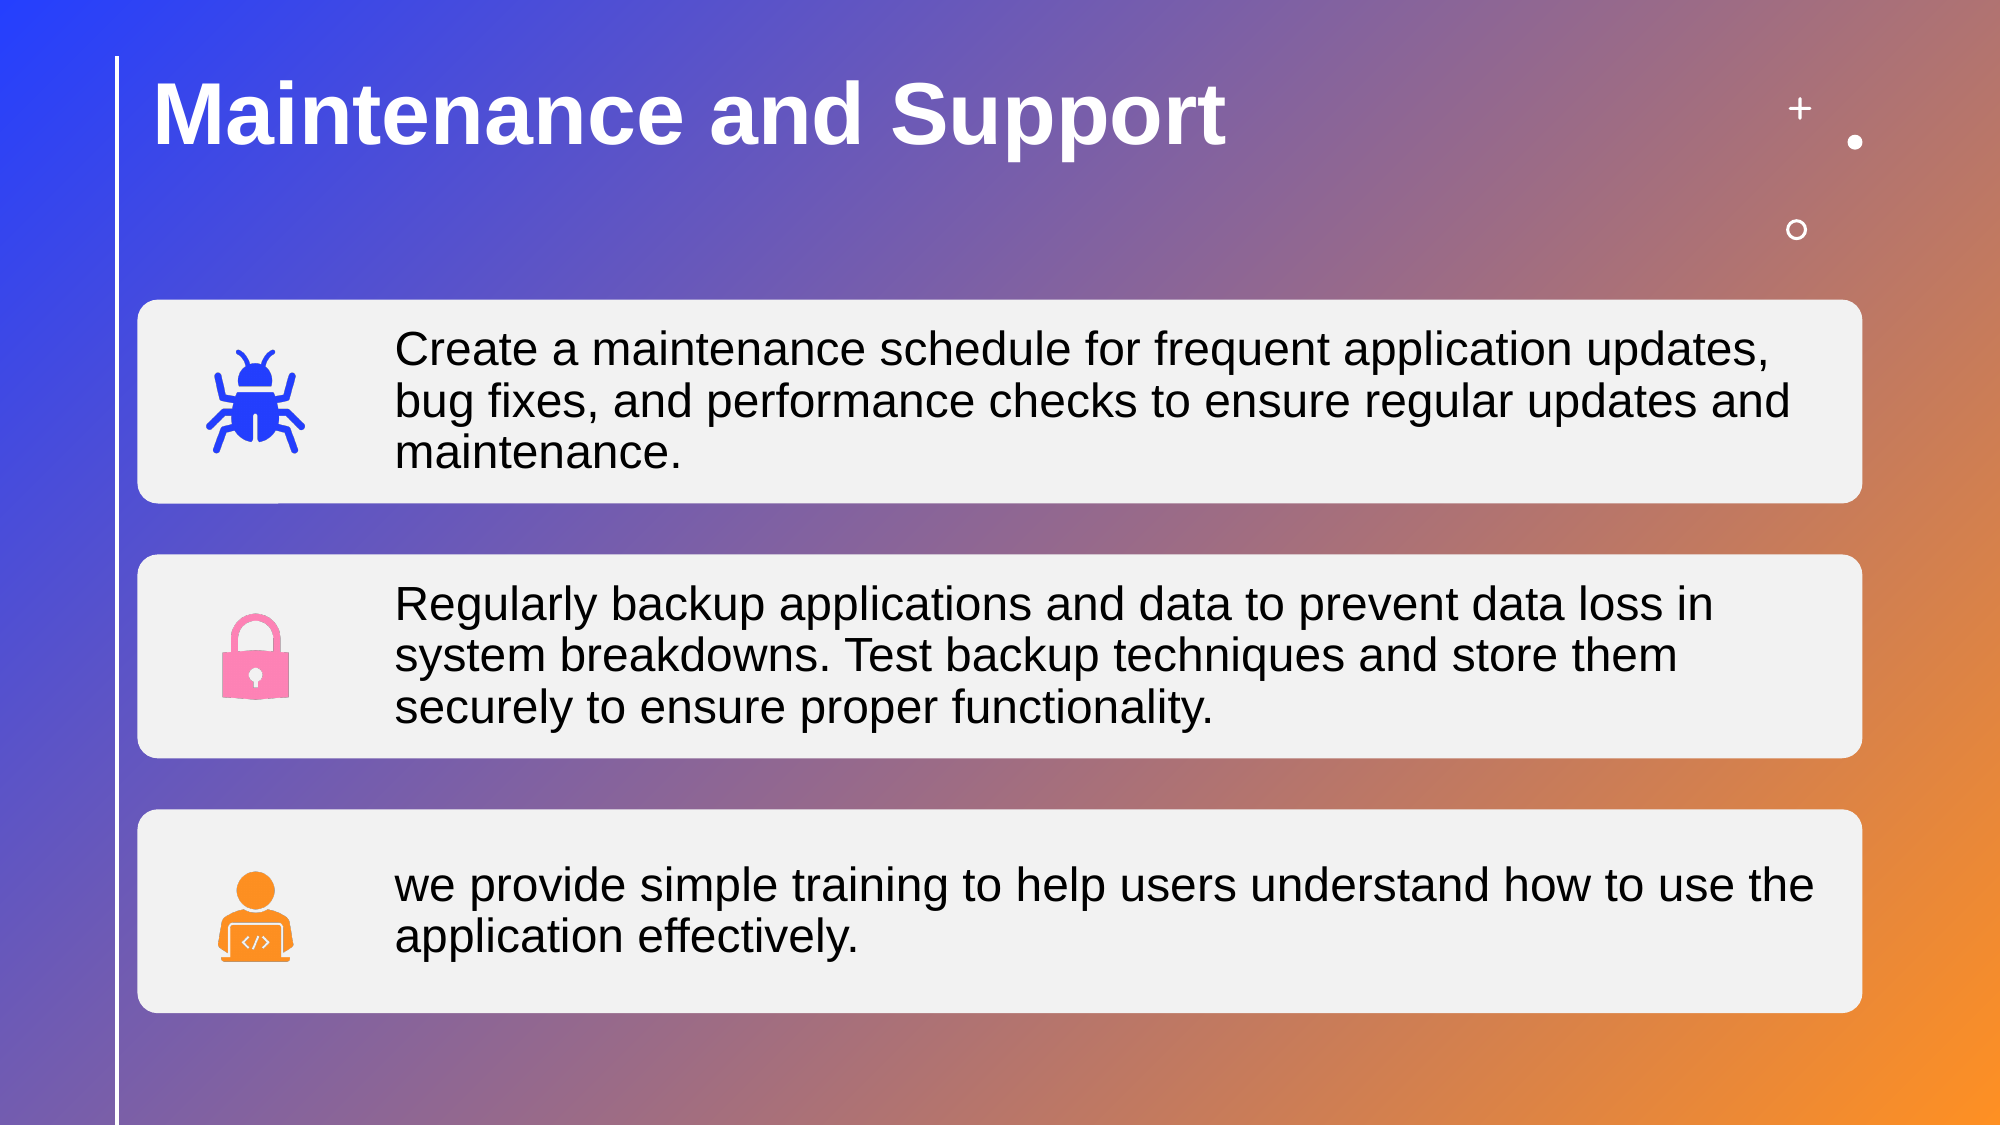

# Maintenance and Support

Create a maintenance schedule for frequent application updates, bug fixes, and performance checks to ensure regular updates and maintenance.
Regularly backup applications and data to prevent data loss in system breakdowns. Test backup techniques and store them securely to ensure proper functionality.
we provide simple training to help users understand how to use the application effectively.